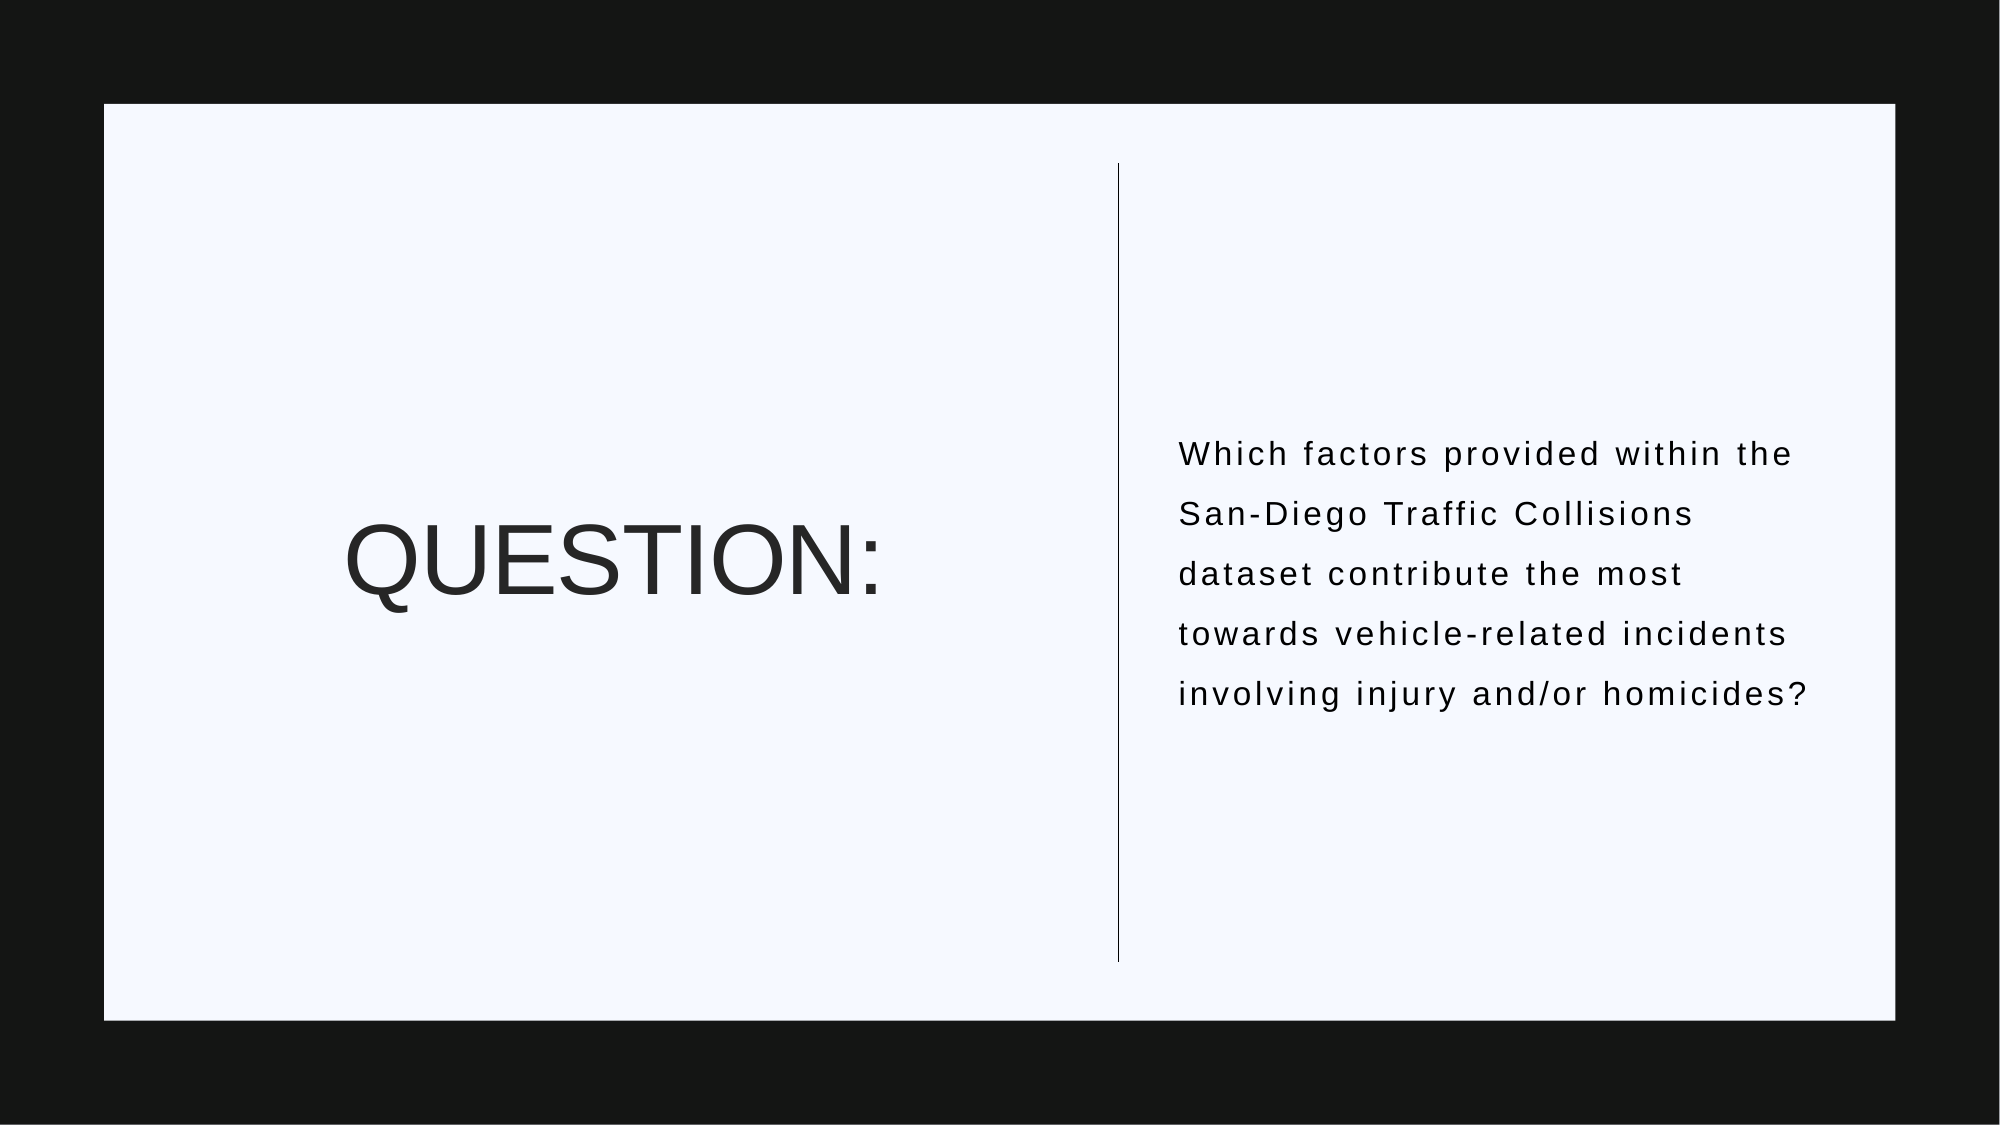

Which factors provided within the San-Diego Traffic Collisions dataset contribute the most towards vehicle-related incidents involving injury and/or homicides?
# Question: